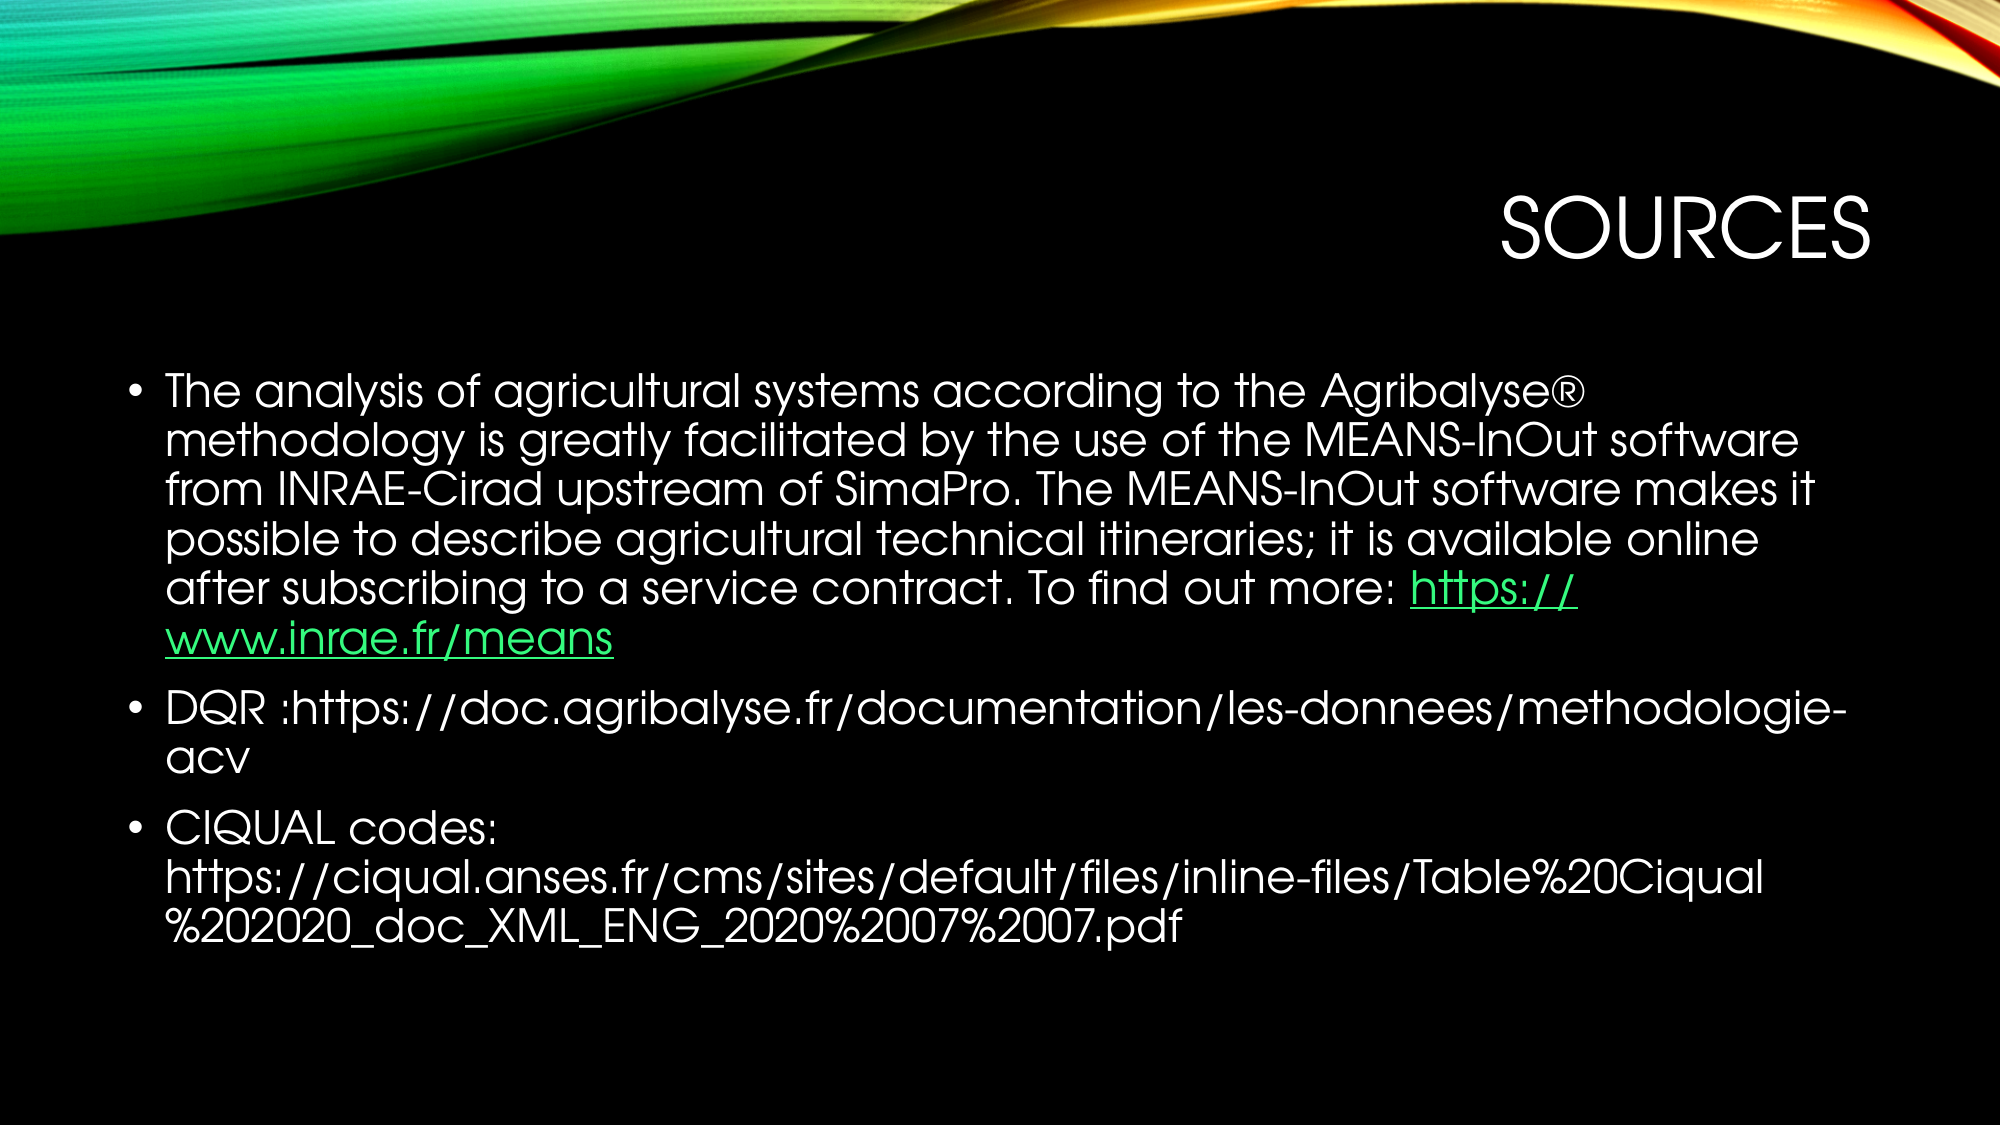

# Sources
The analysis of agricultural systems according to the Agribalyse® methodology is greatly facilitated by the use of the MEANS-InOut software from INRAE-Cirad upstream of SimaPro. The MEANS-InOut software makes it possible to describe agricultural technical itineraries; it is available online after subscribing to a service contract. To find out more: https://www.inrae.fr/means
DQR :https://doc.agribalyse.fr/documentation/les-donnees/methodologie-acv
CIQUAL codes: https://ciqual.anses.fr/cms/sites/default/files/inline-files/Table%20Ciqual%202020_doc_XML_ENG_2020%2007%2007.pdf